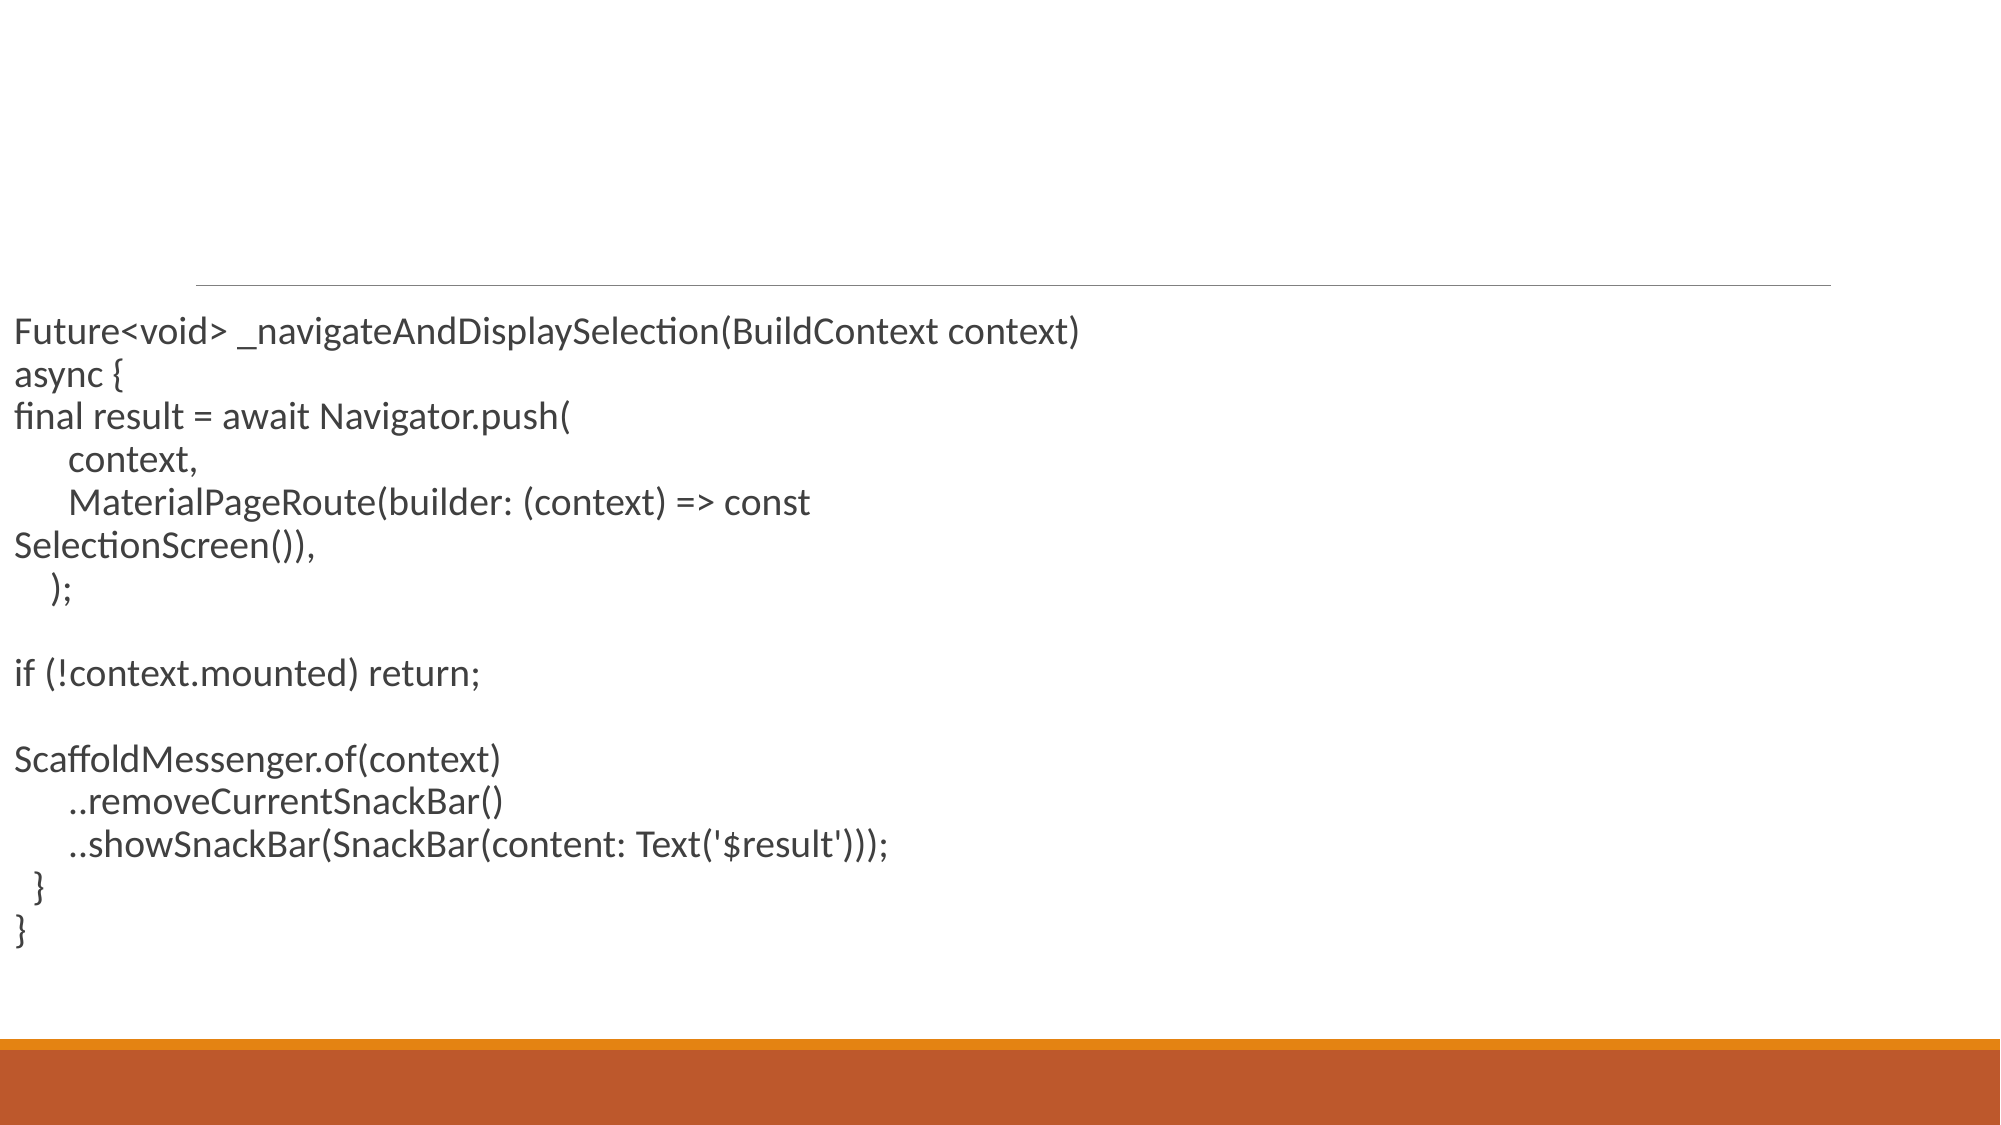

#

Future<void> _navigateAndDisplaySelection(BuildContext context) async {
final result = await Navigator.push(
      context,
      MaterialPageRoute(builder: (context) => const SelectionScreen()),
    );

if (!context.mounted) return;

ScaffoldMessenger.of(context)
      ..removeCurrentSnackBar()
      ..showSnackBar(SnackBar(content: Text('$result')));
  }
}